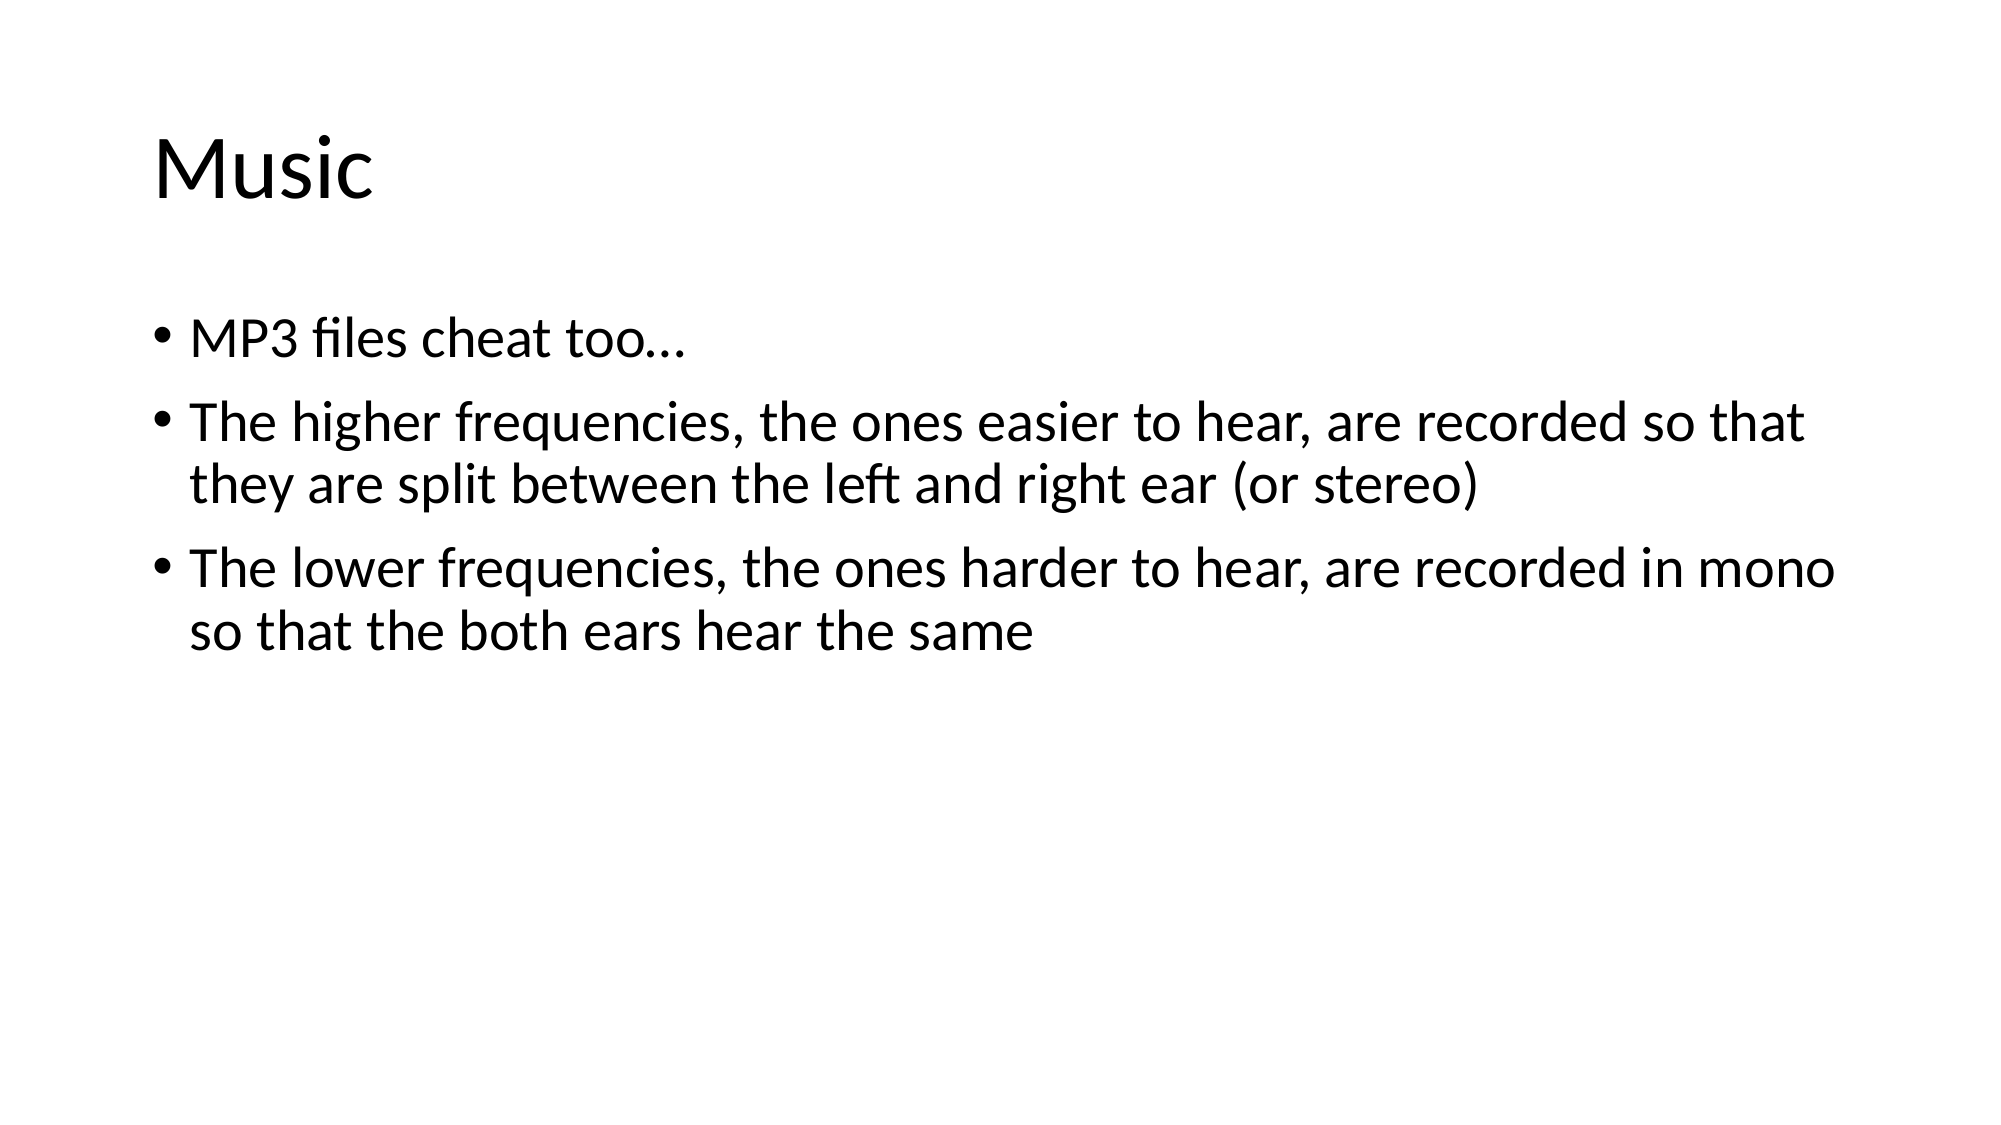

# Music
MP3 files cheat too…
The higher frequencies, the ones easier to hear, are recorded so that they are split between the left and right ear (or stereo)
The lower frequencies, the ones harder to hear, are recorded in mono so that the both ears hear the same